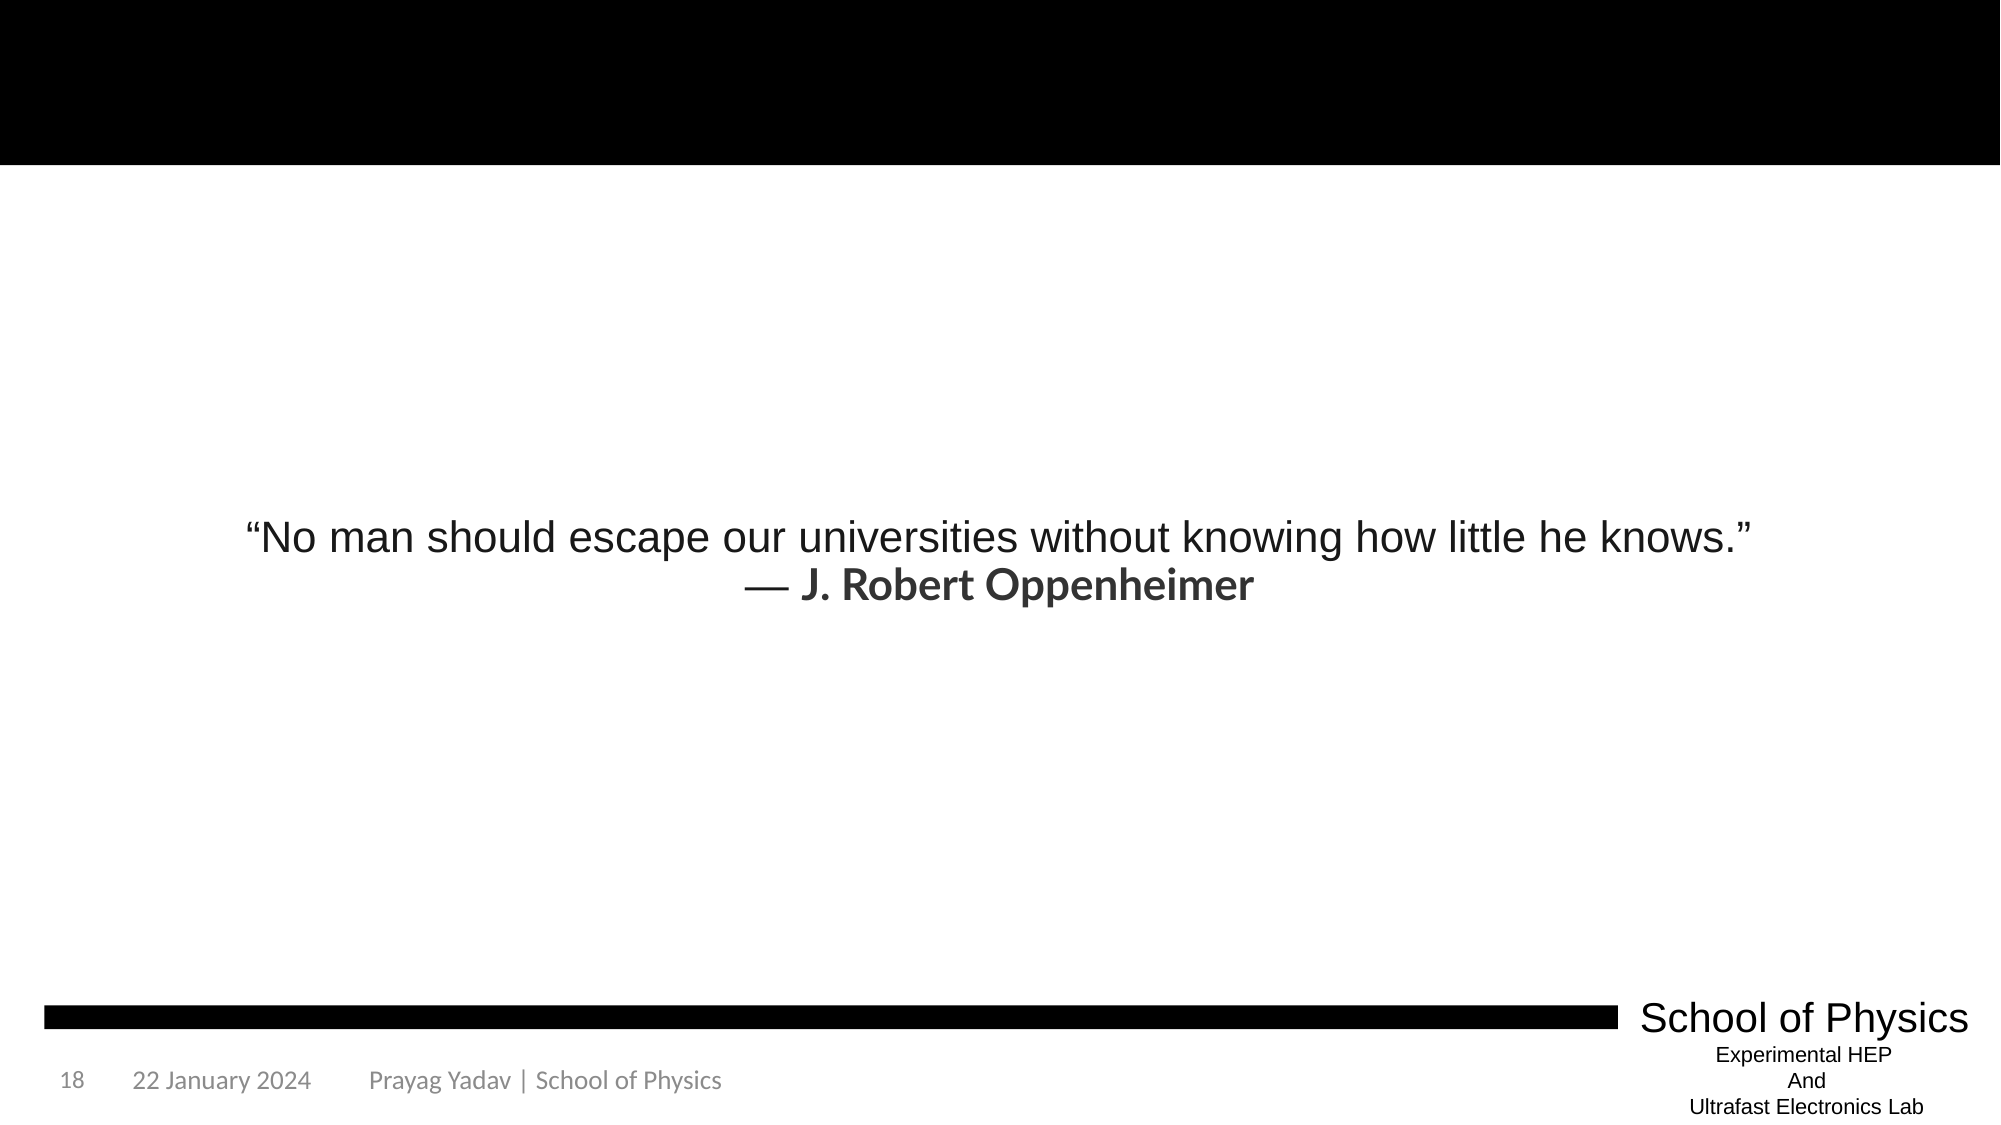

# “No man should escape our universities without knowing how little he knows.” ― J. Robert Oppenheimer
18
22 January 2024
Prayag Yadav | School of Physics